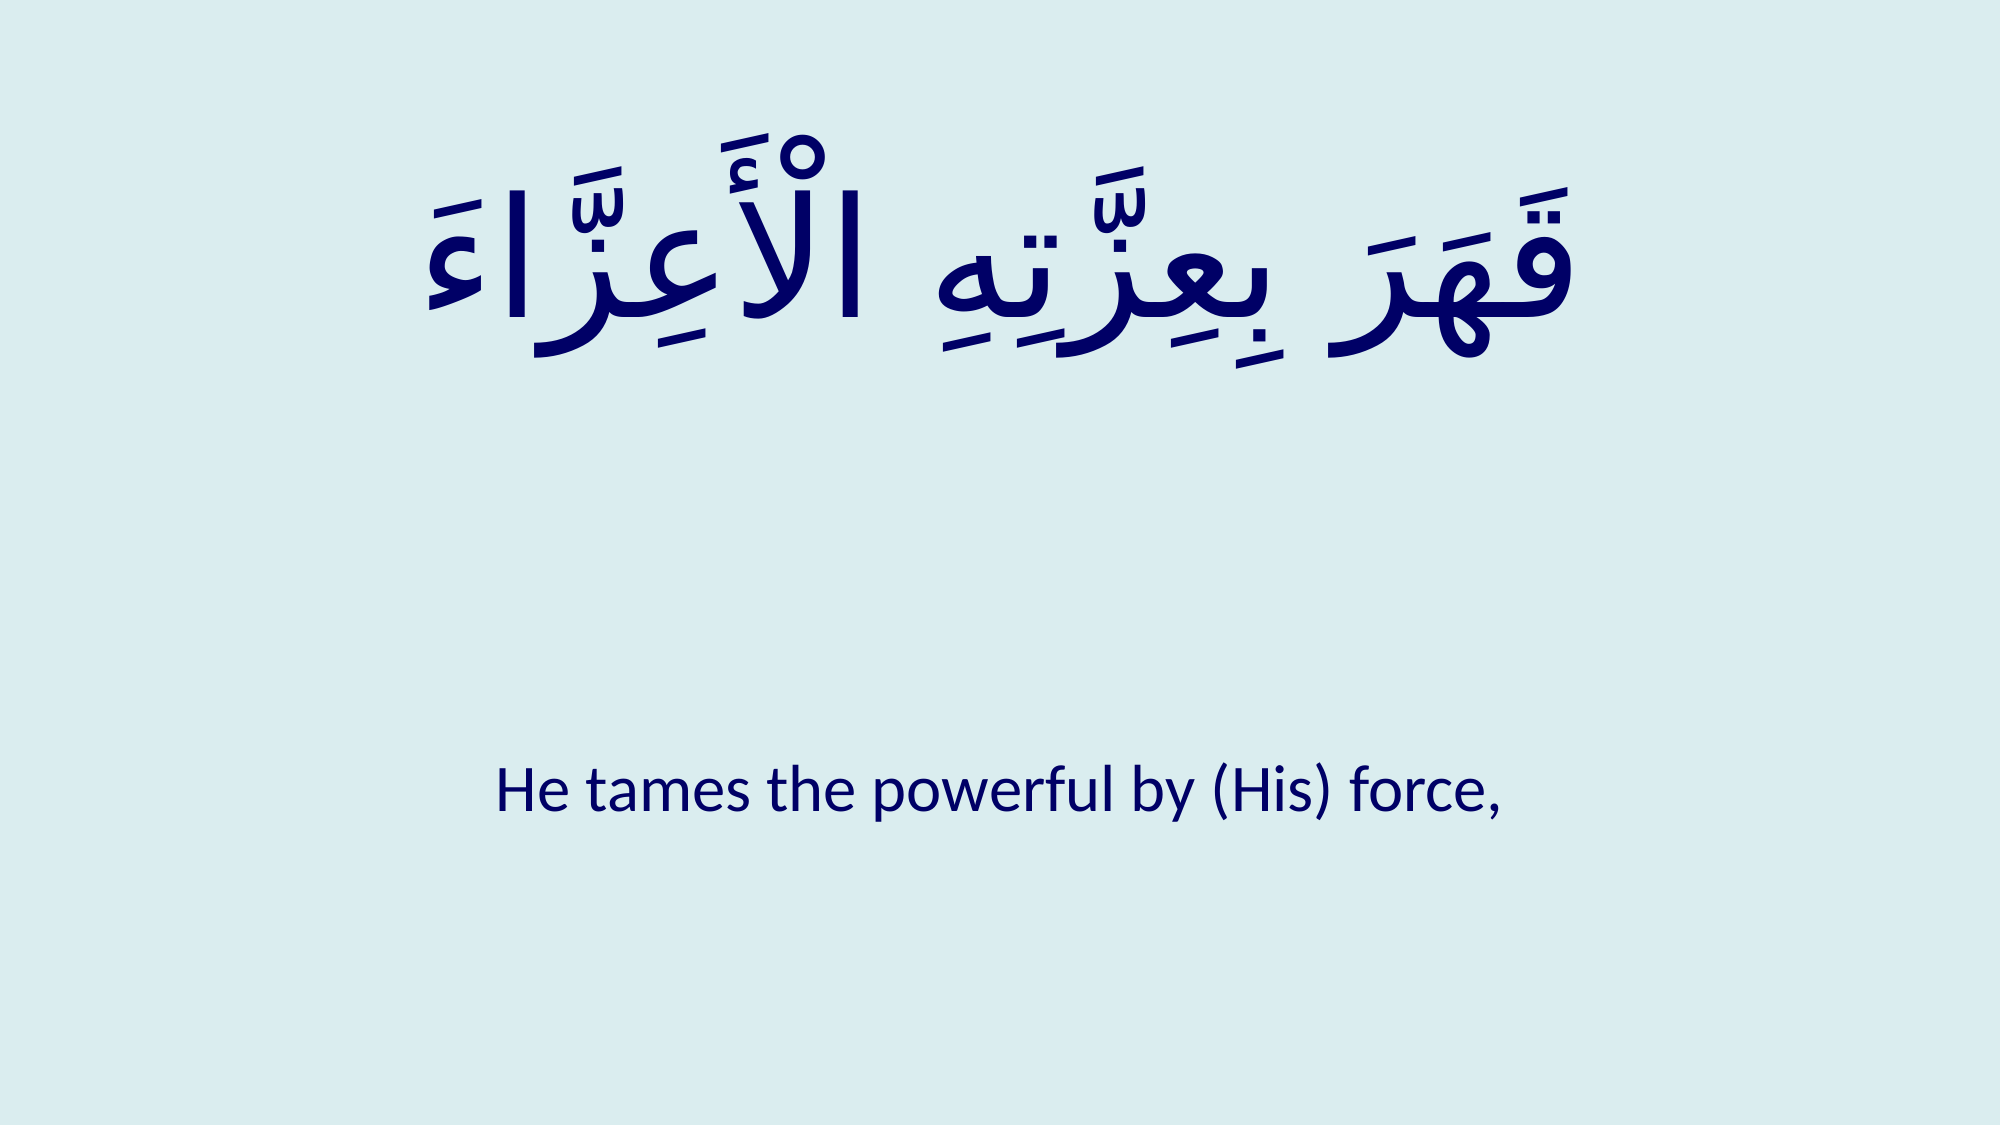

# قَهَرَ بِعِزَّتِهِ الْأَعِزَّاءَ
He tames the powerful by (His) force,